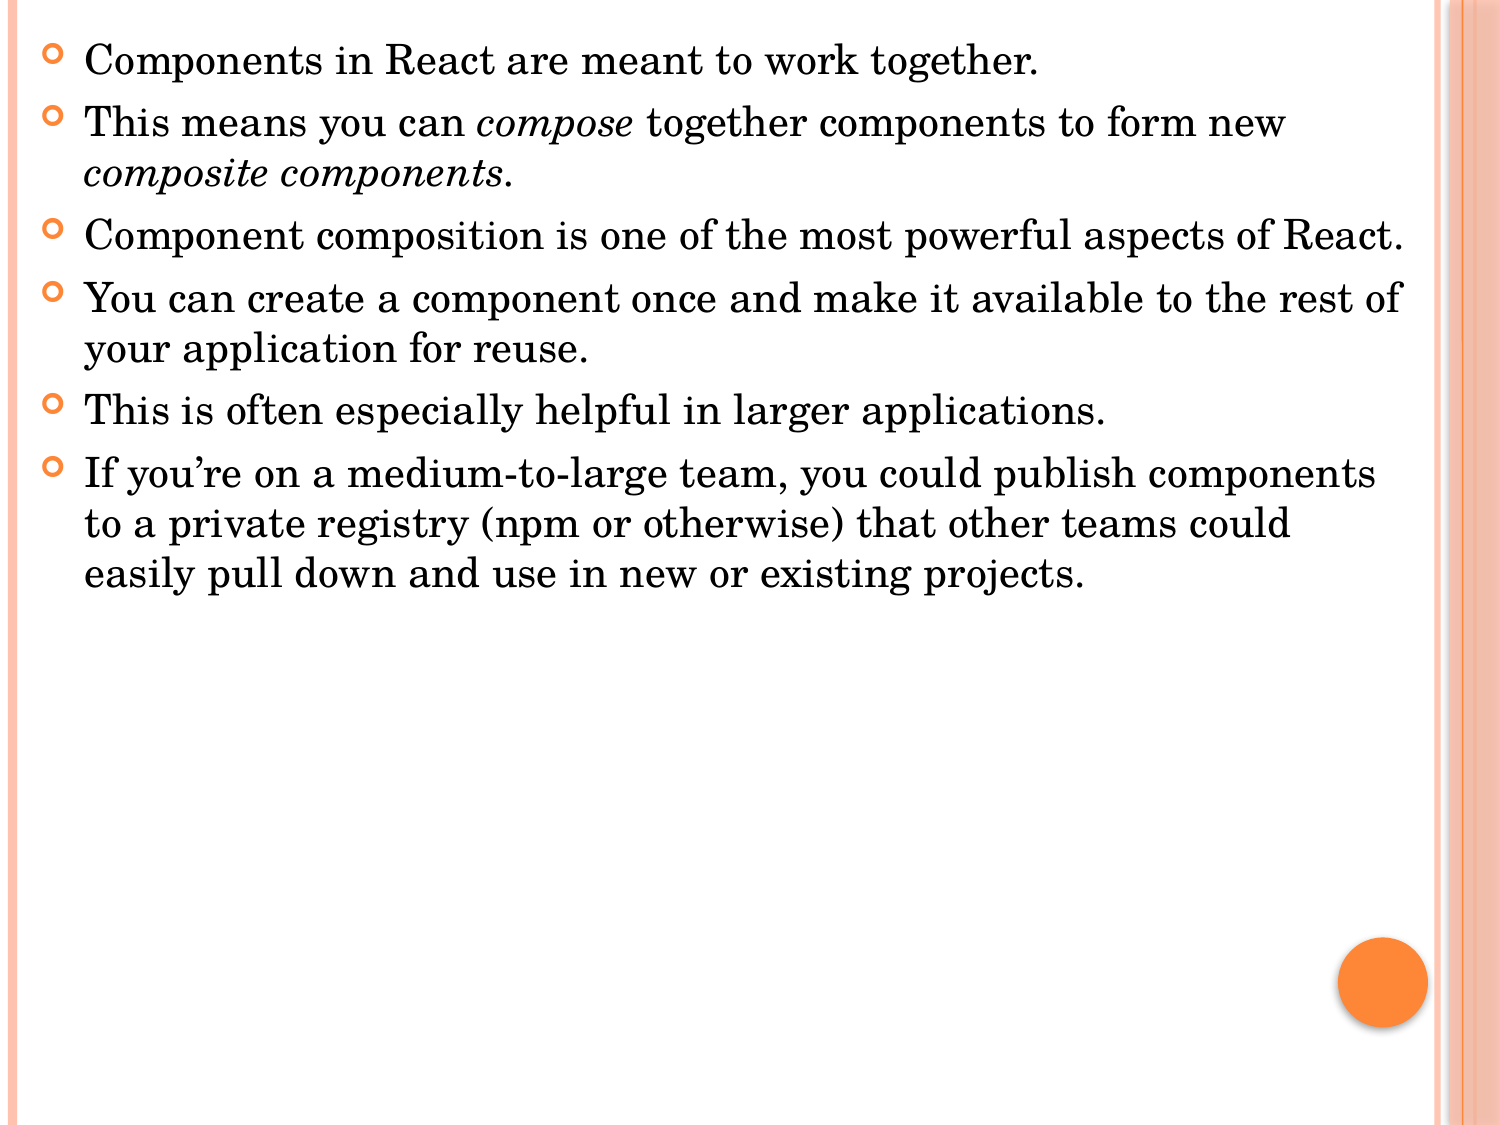

Components in React are meant to work together.
This means you can compose together components to form new composite components.
Component composition is one of the most powerful aspects of React.
You can create a component once and make it available to the rest of your application for reuse.
This is often especially helpful in larger applications.
If you’re on a medium-to-large team, you could publish components to a private registry (npm or otherwise) that other teams could easily pull down and use in new or existing projects.